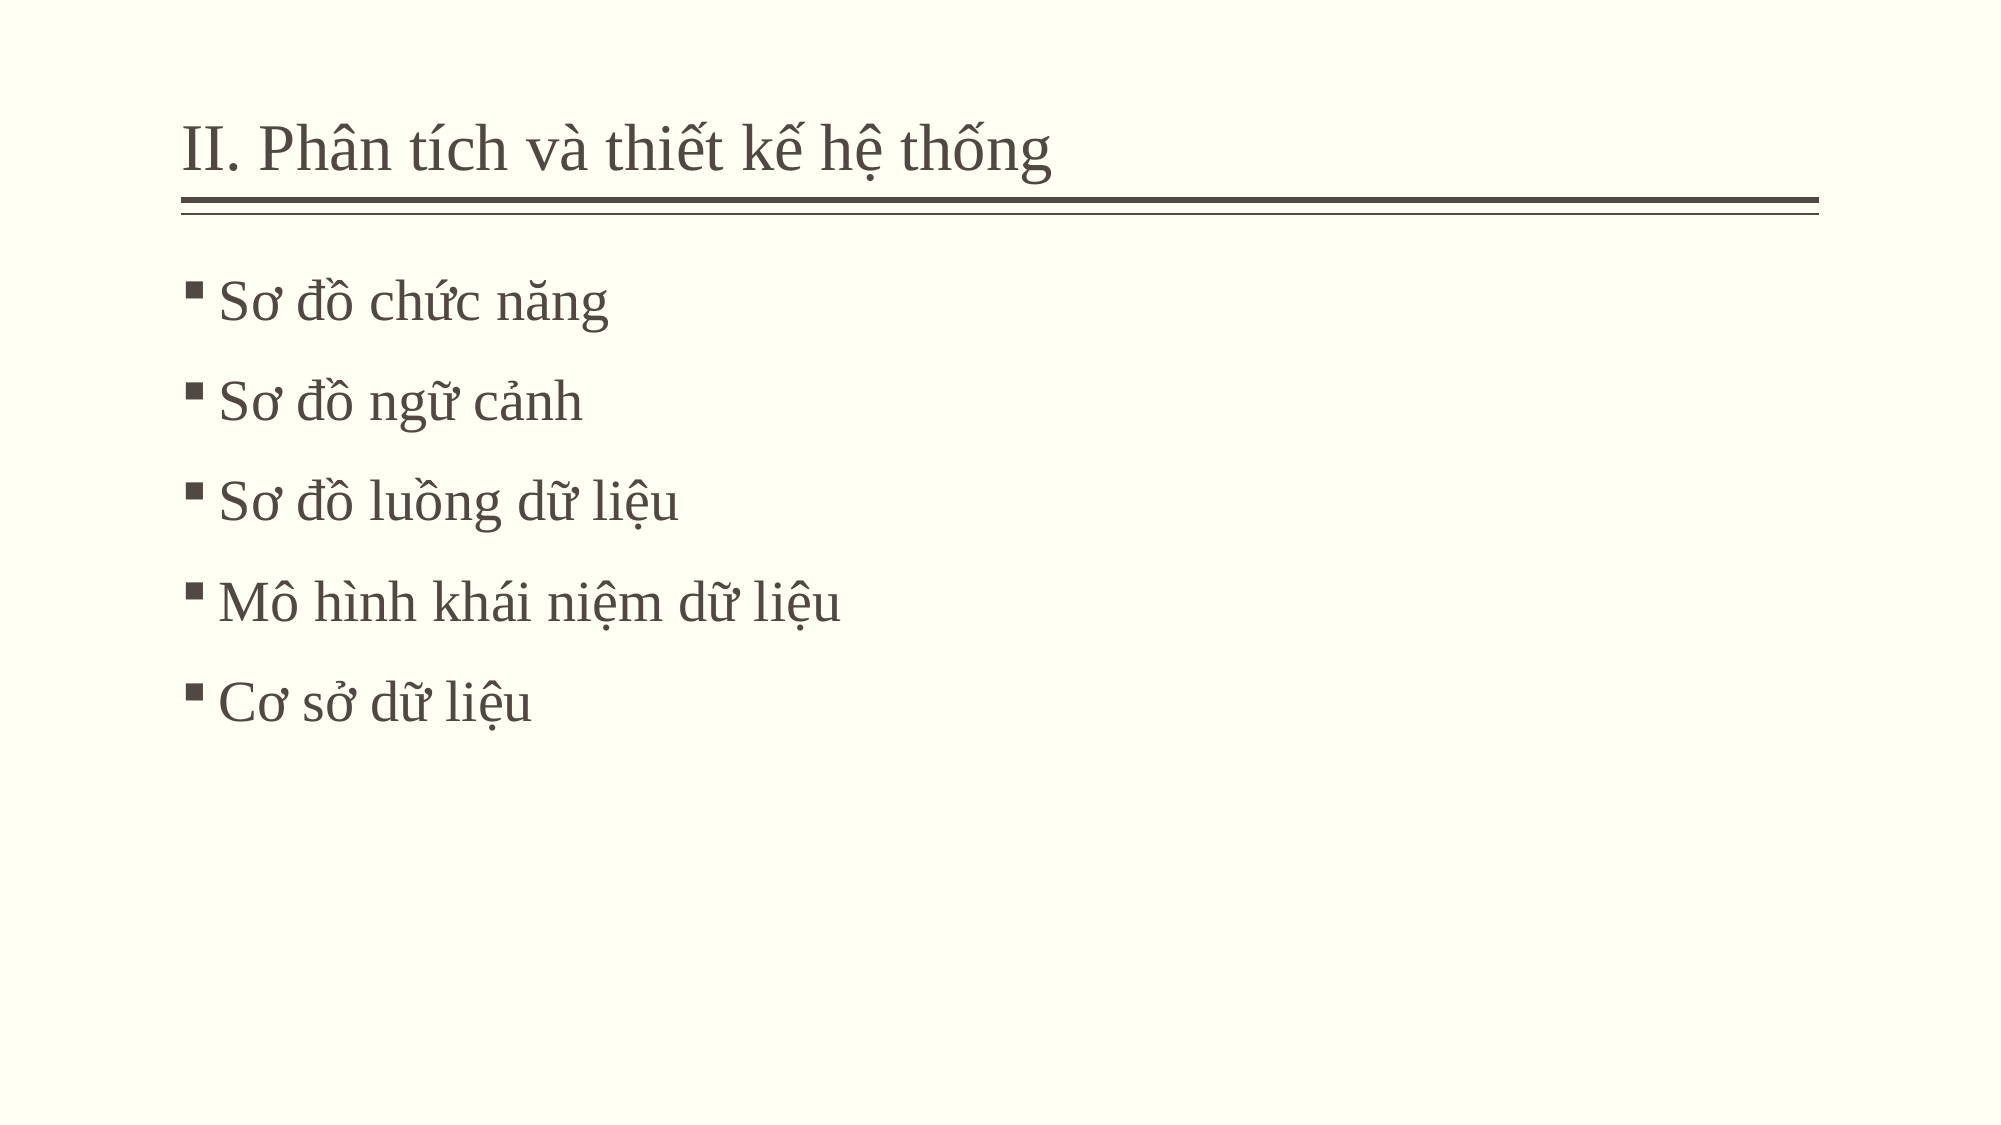

# II. Phân tích và thiết kế hệ thống
Sơ đồ chức năng
Sơ đồ ngữ cảnh
Sơ đồ luồng dữ liệu
Mô hình khái niệm dữ liệu
Cơ sở dữ liệu